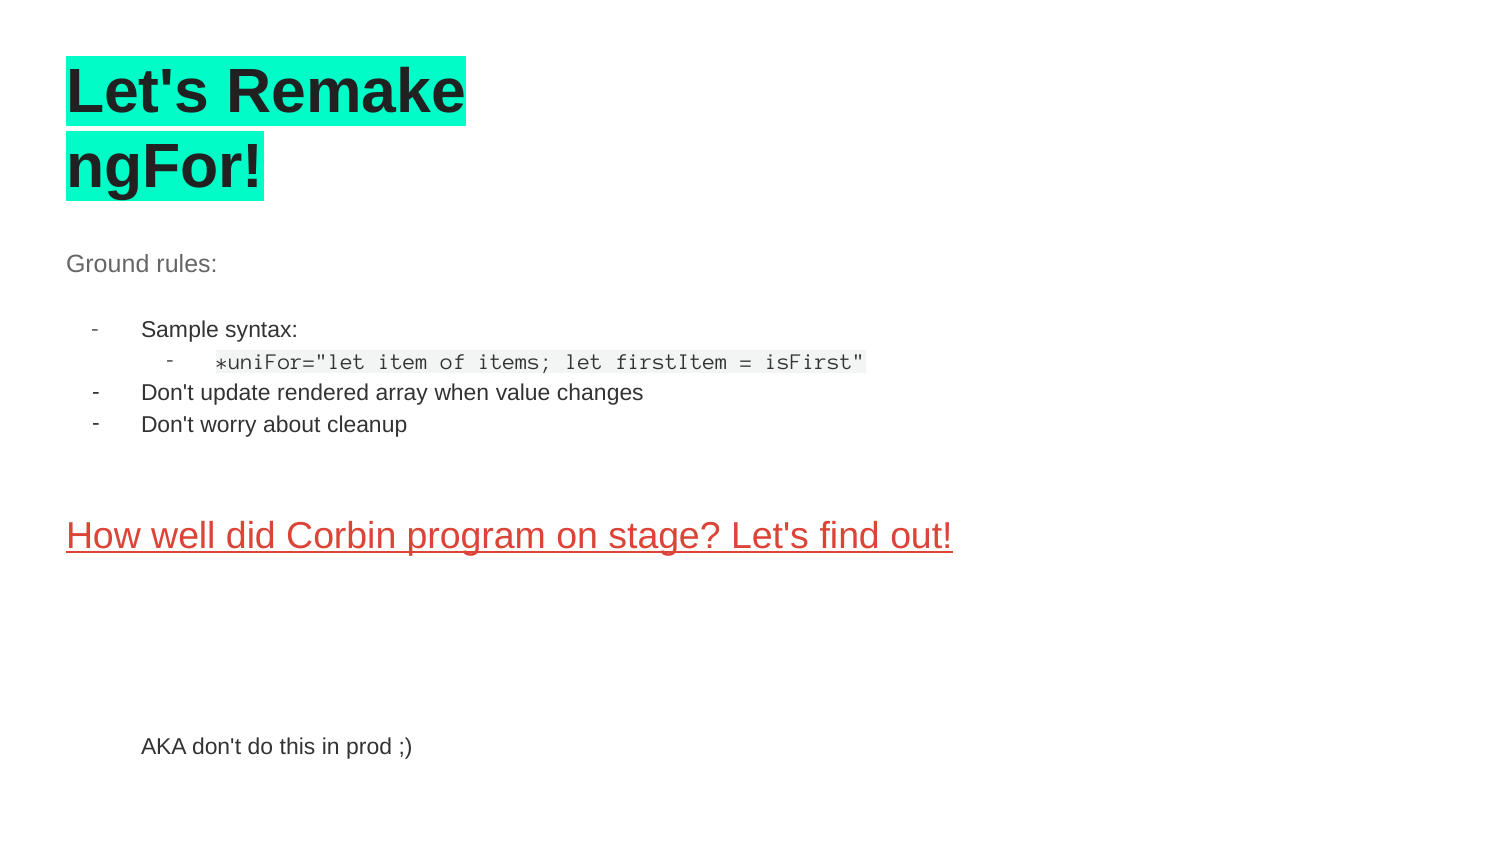

# Let's Remake ngFor!
Ground rules:
Sample syntax:
*uniFor="let item of items; let firstItem = isFirst"
Don't update rendered array when value changes
Don't worry about cleanup

AKA don't do this in prod ;)
How well did Corbin program on stage? Let's find out!